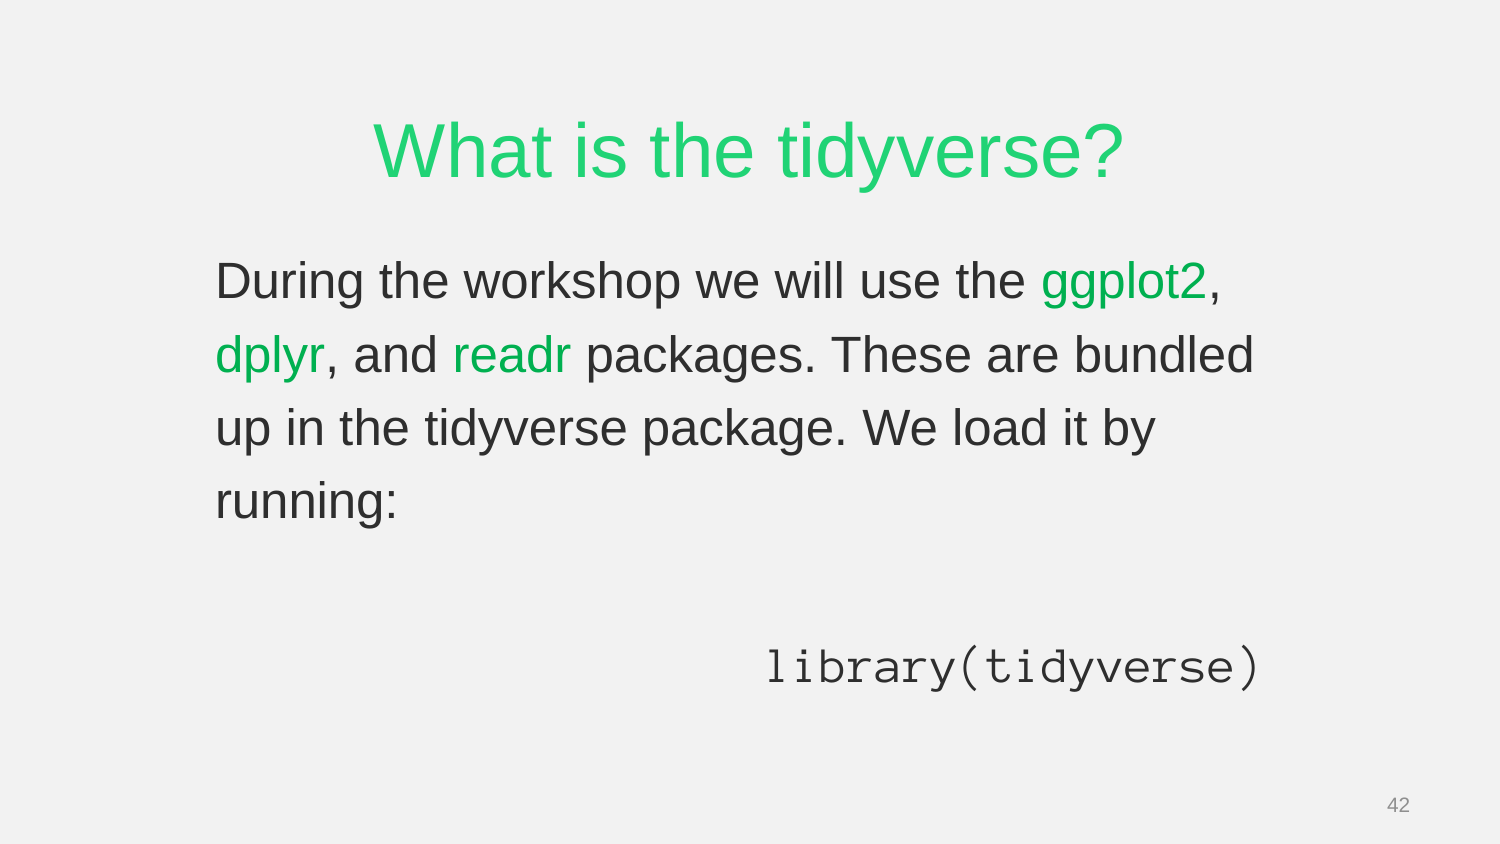

# What is the tidyverse?
During the workshop we will use the ggplot2, dplyr, and readr packages. These are bundled up in the tidyverse package. We load it by running:

			library(tidyverse)

42